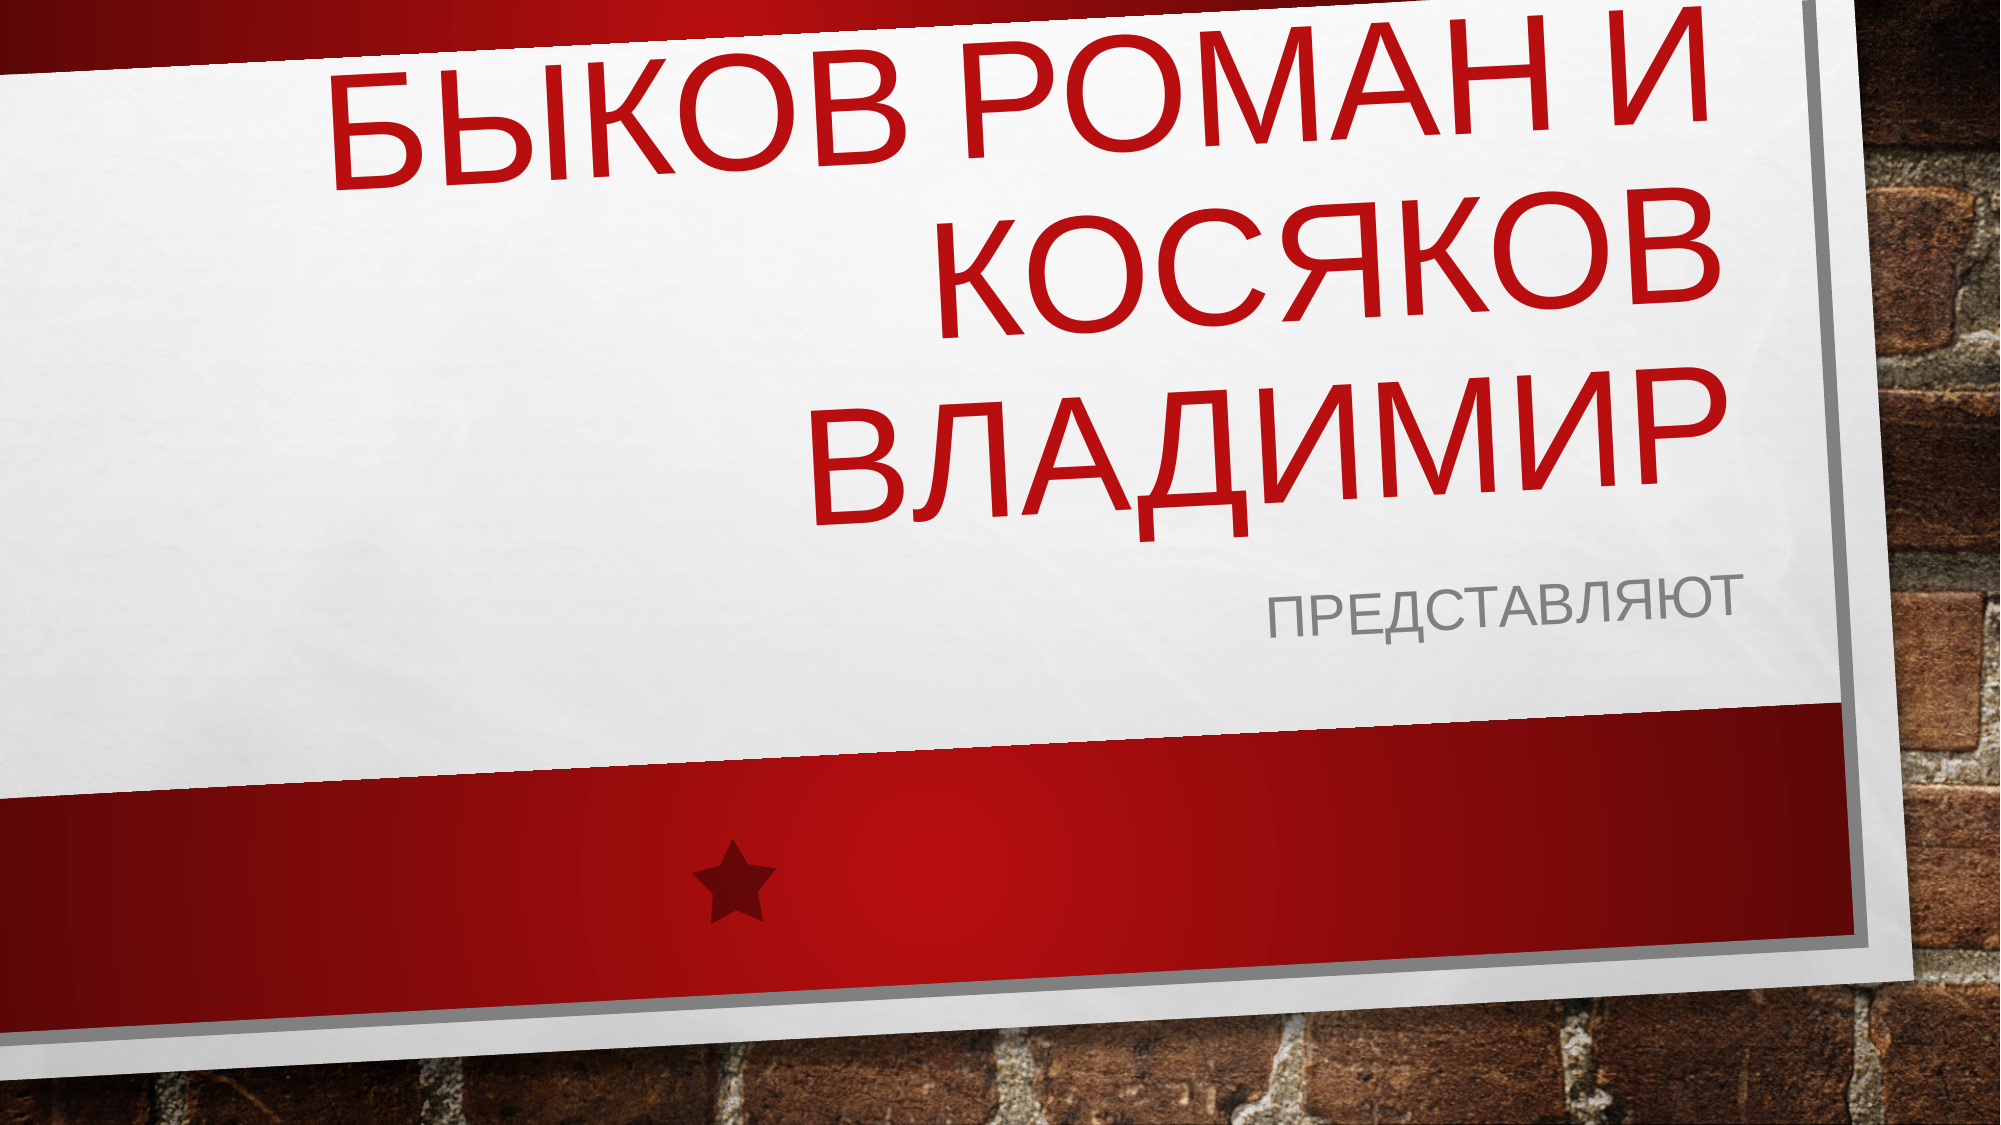

# Быков роман и косяков владимир
представляют